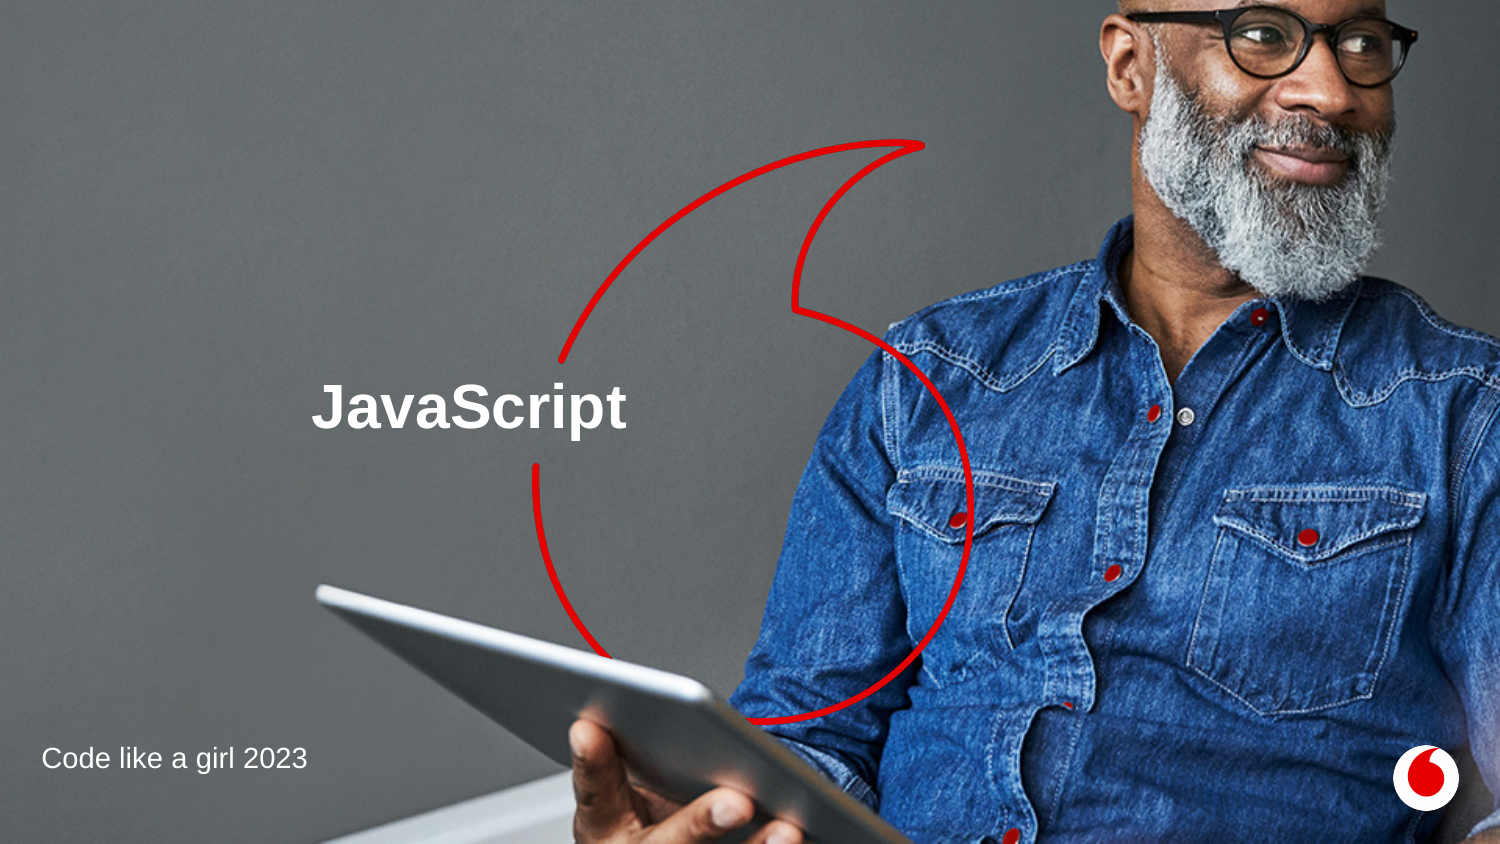

# JavaScript
Code like a girl 2023